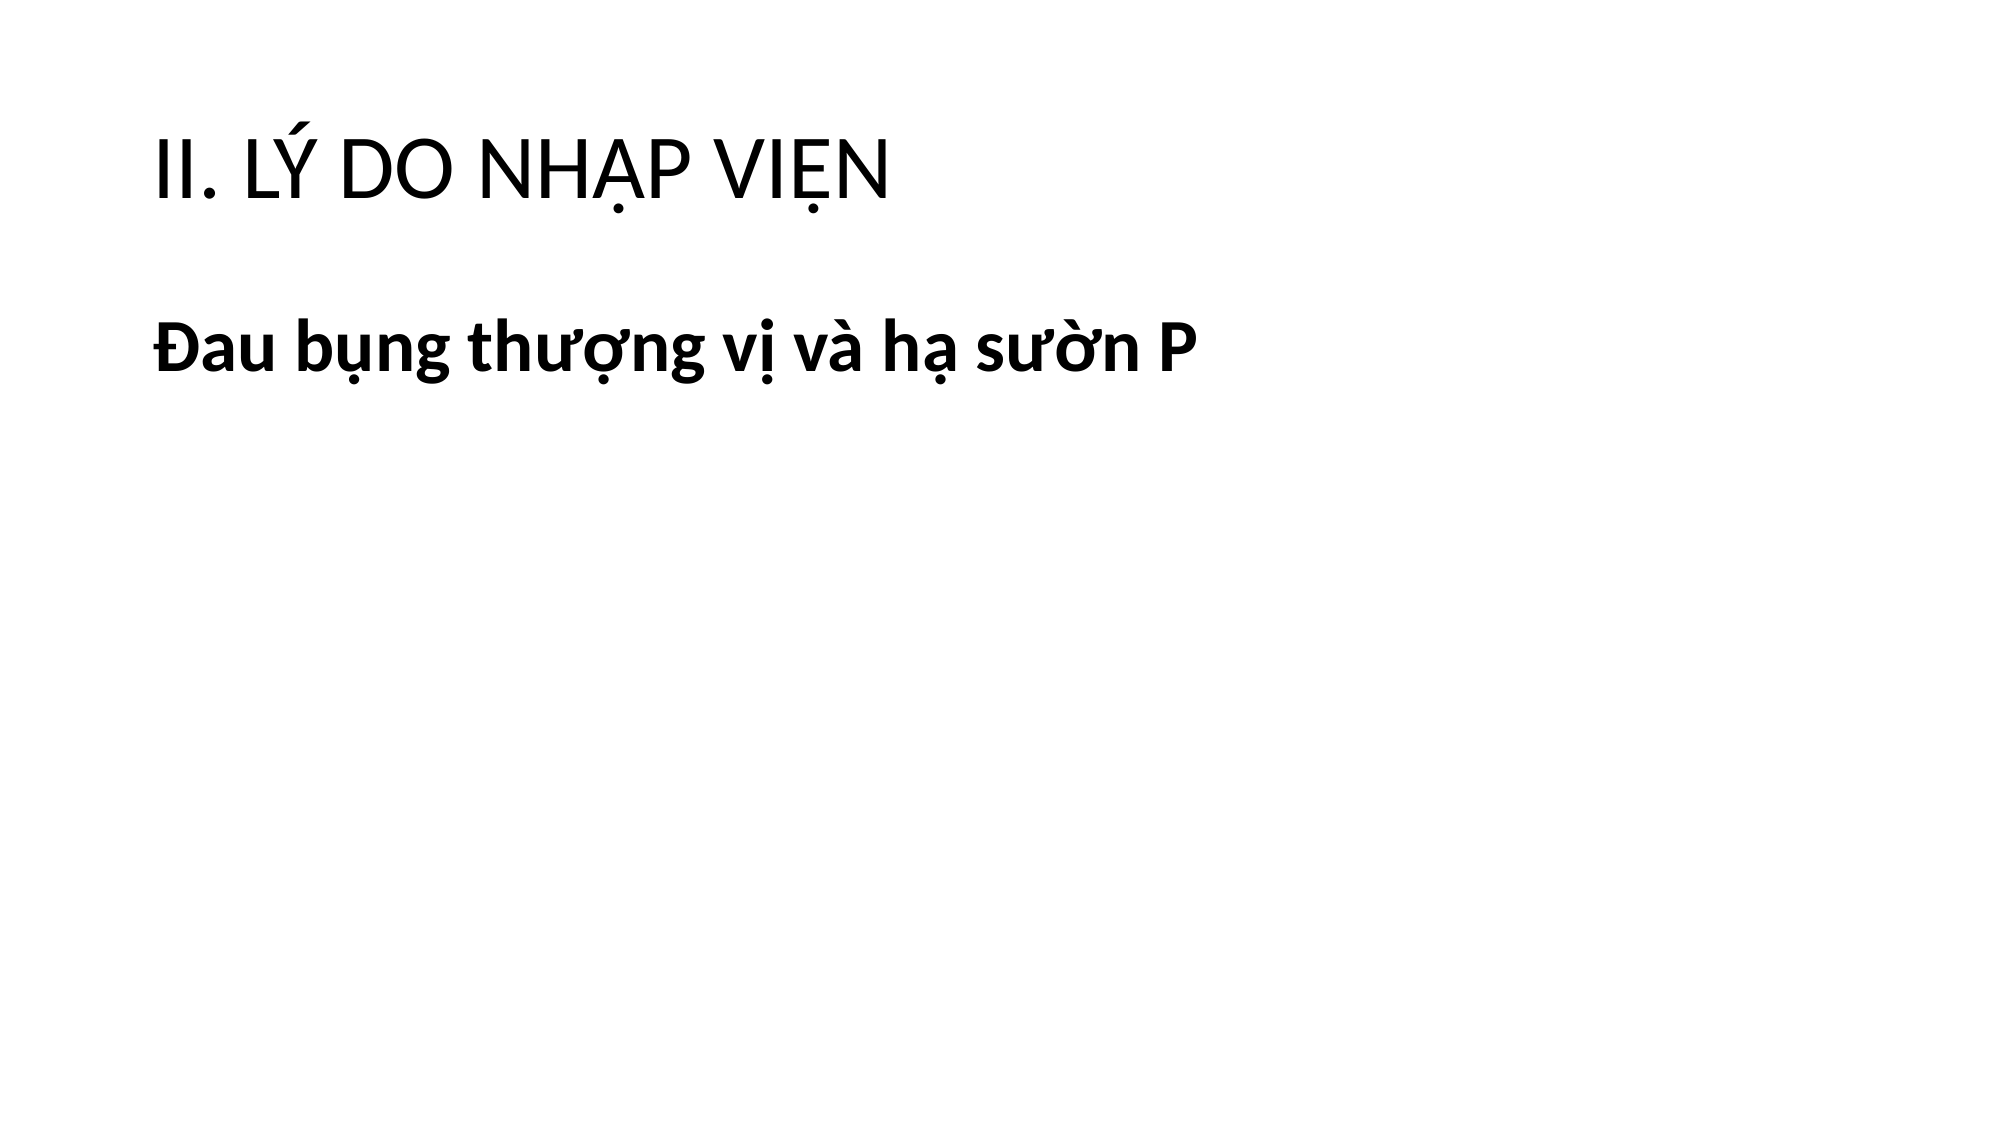

# II. LÝ DO NHẬP VIỆN
Đau bụng thượng vị và hạ sườn P